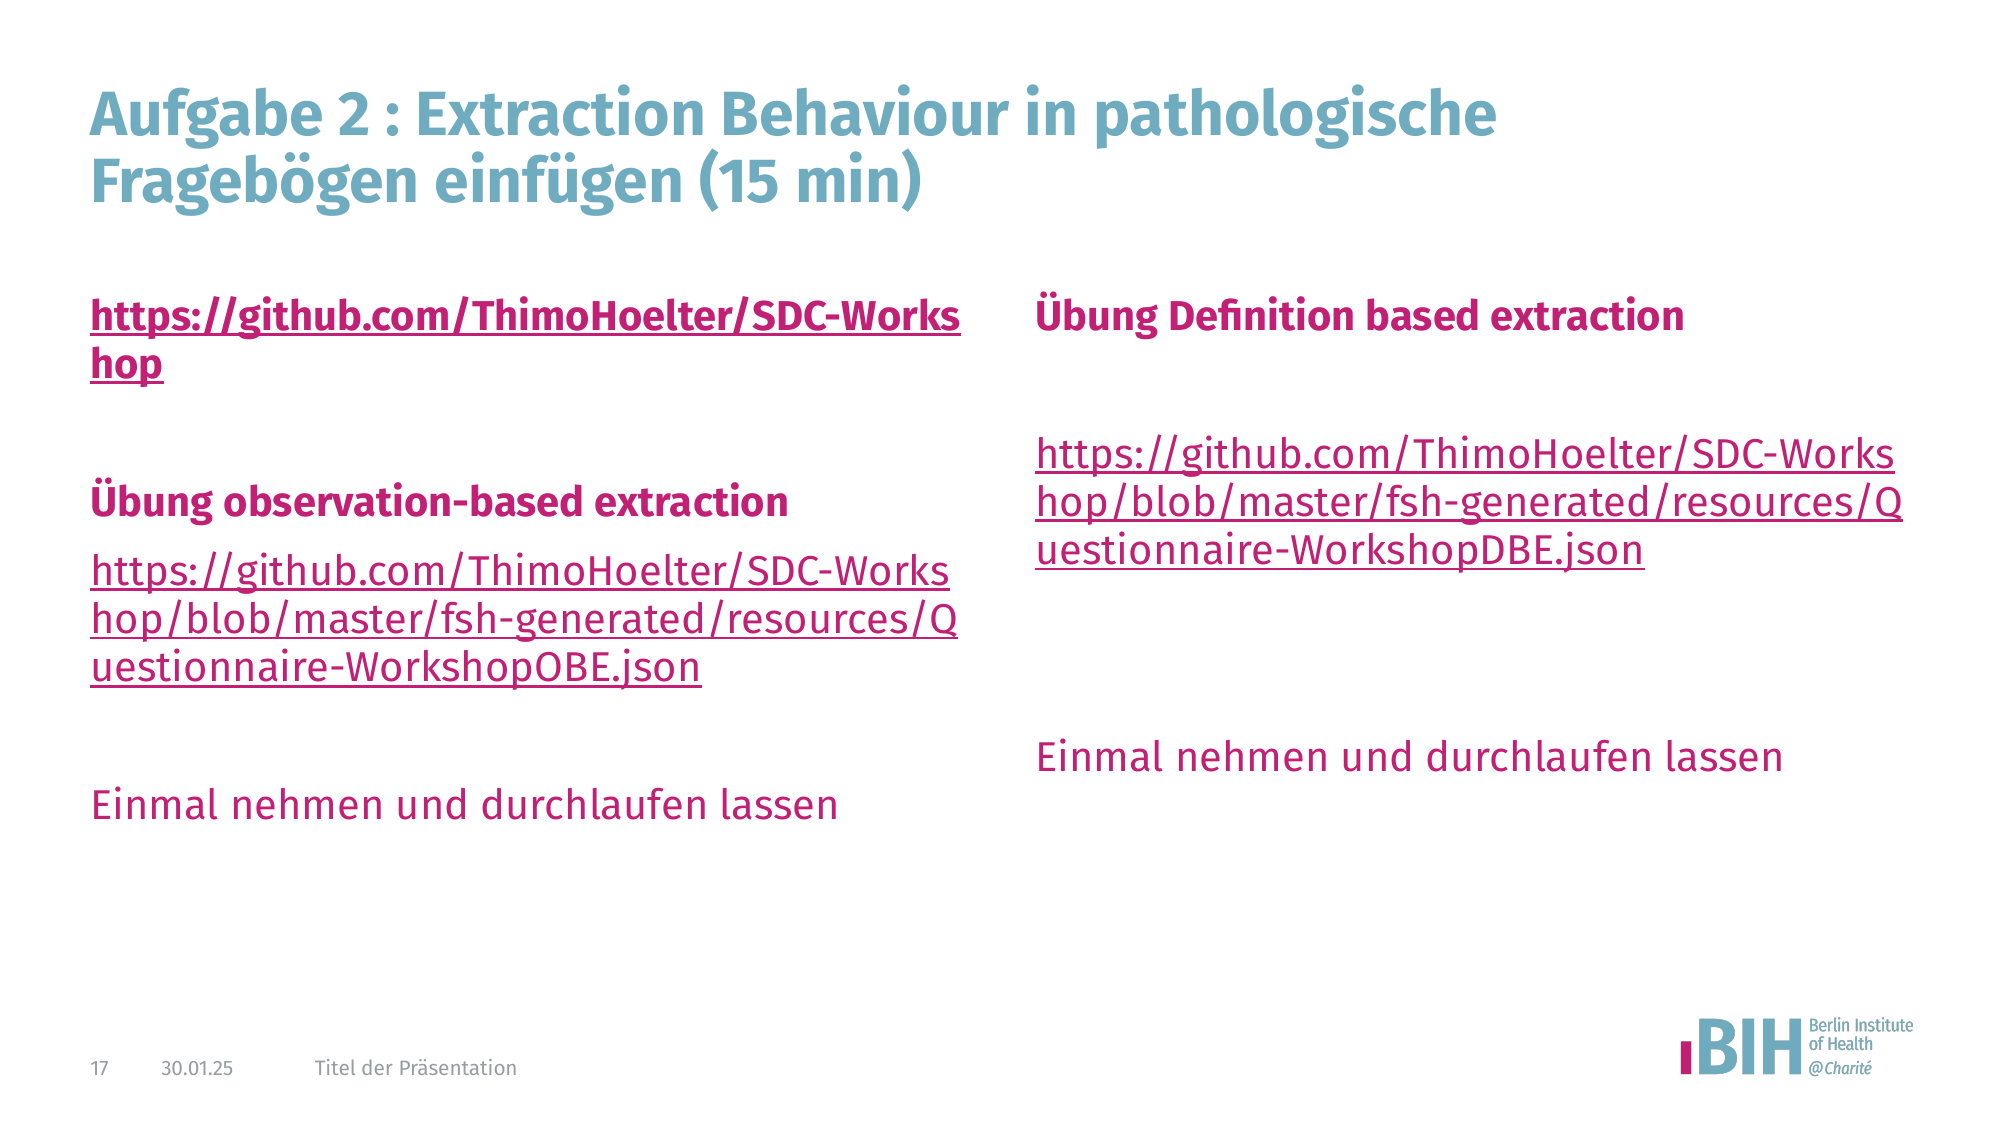

# Aufgabe 2 : Extraction Behaviour in pathologische Fragebögen einfügen (15 min)
https://github.com/ThimoHoelter/SDC-Workshop

Übung observation-based extraction
https://github.com/ThimoHoelter/SDC-Workshop/blob/master/fsh-generated/resources/Questionnaire-WorkshopOBE.json

Einmal nehmen und durchlaufen lassen

Übung Definition based extraction

https://github.com/ThimoHoelter/SDC-Workshop/blob/master/fsh-generated/resources/Questionnaire-WorkshopDBE.json

Einmal nehmen und durchlaufen lassen

17
30.01.25
Titel der Präsentation